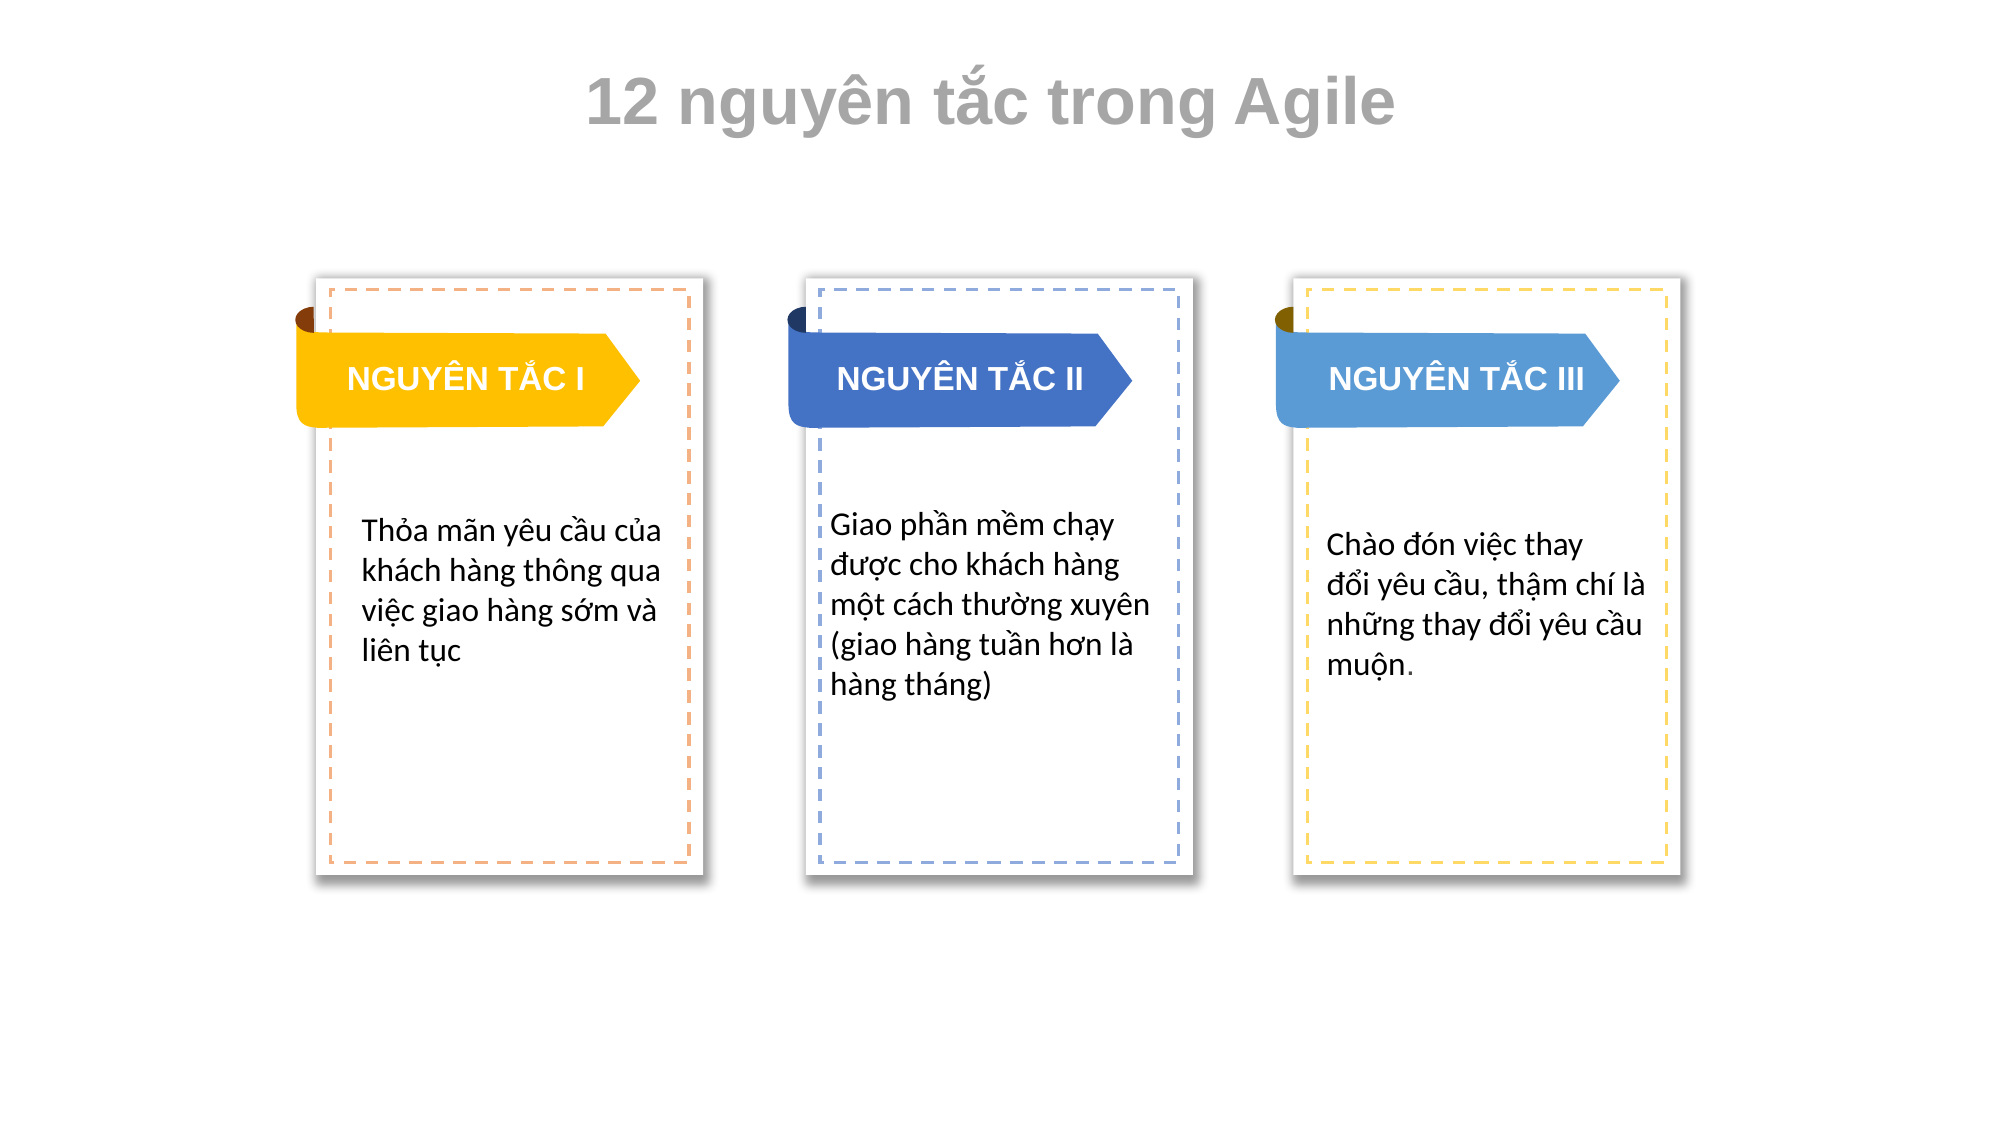

12 nguyên tắc trong Agile

NGUYÊN TẮC I
NGUYÊN TẮC II
NGUYÊN TẮC III
Giao phần mềm chạy được cho khách hàng một cách thường xuyên (giao hàng tuần hơn là hàng tháng)
Thỏa mãn yêu cầu của khách hàng thông qua việc giao hàng sớm và liên tục
Chào đón việc thay đổi yêu cầu, thậm chí là những thay đổi yêu cầu muộn.